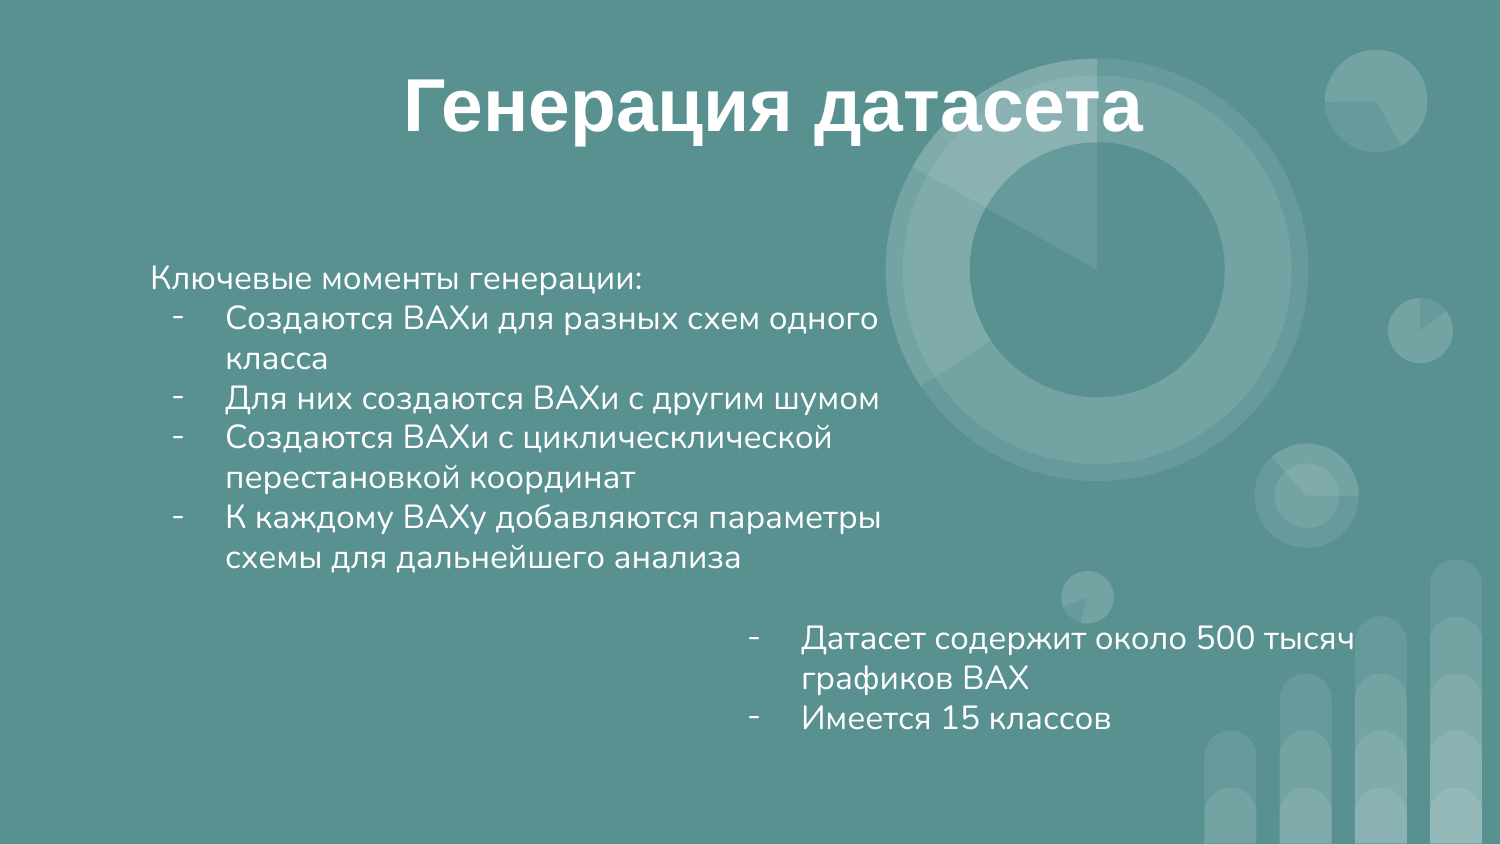

# Генерация датасета
Ключевые моменты генерации:
Создаются ВАХи для разных схем одного класса
Для них создаются ВАХи с другим шумом
Создаются ВАХи с циклическлической перестановкой координат
К каждому ВАХу добавляются параметры схемы для дальнейшего анализа
Датасет содержит около 500 тысяч графиков ВАХ
Имеется 15 классов